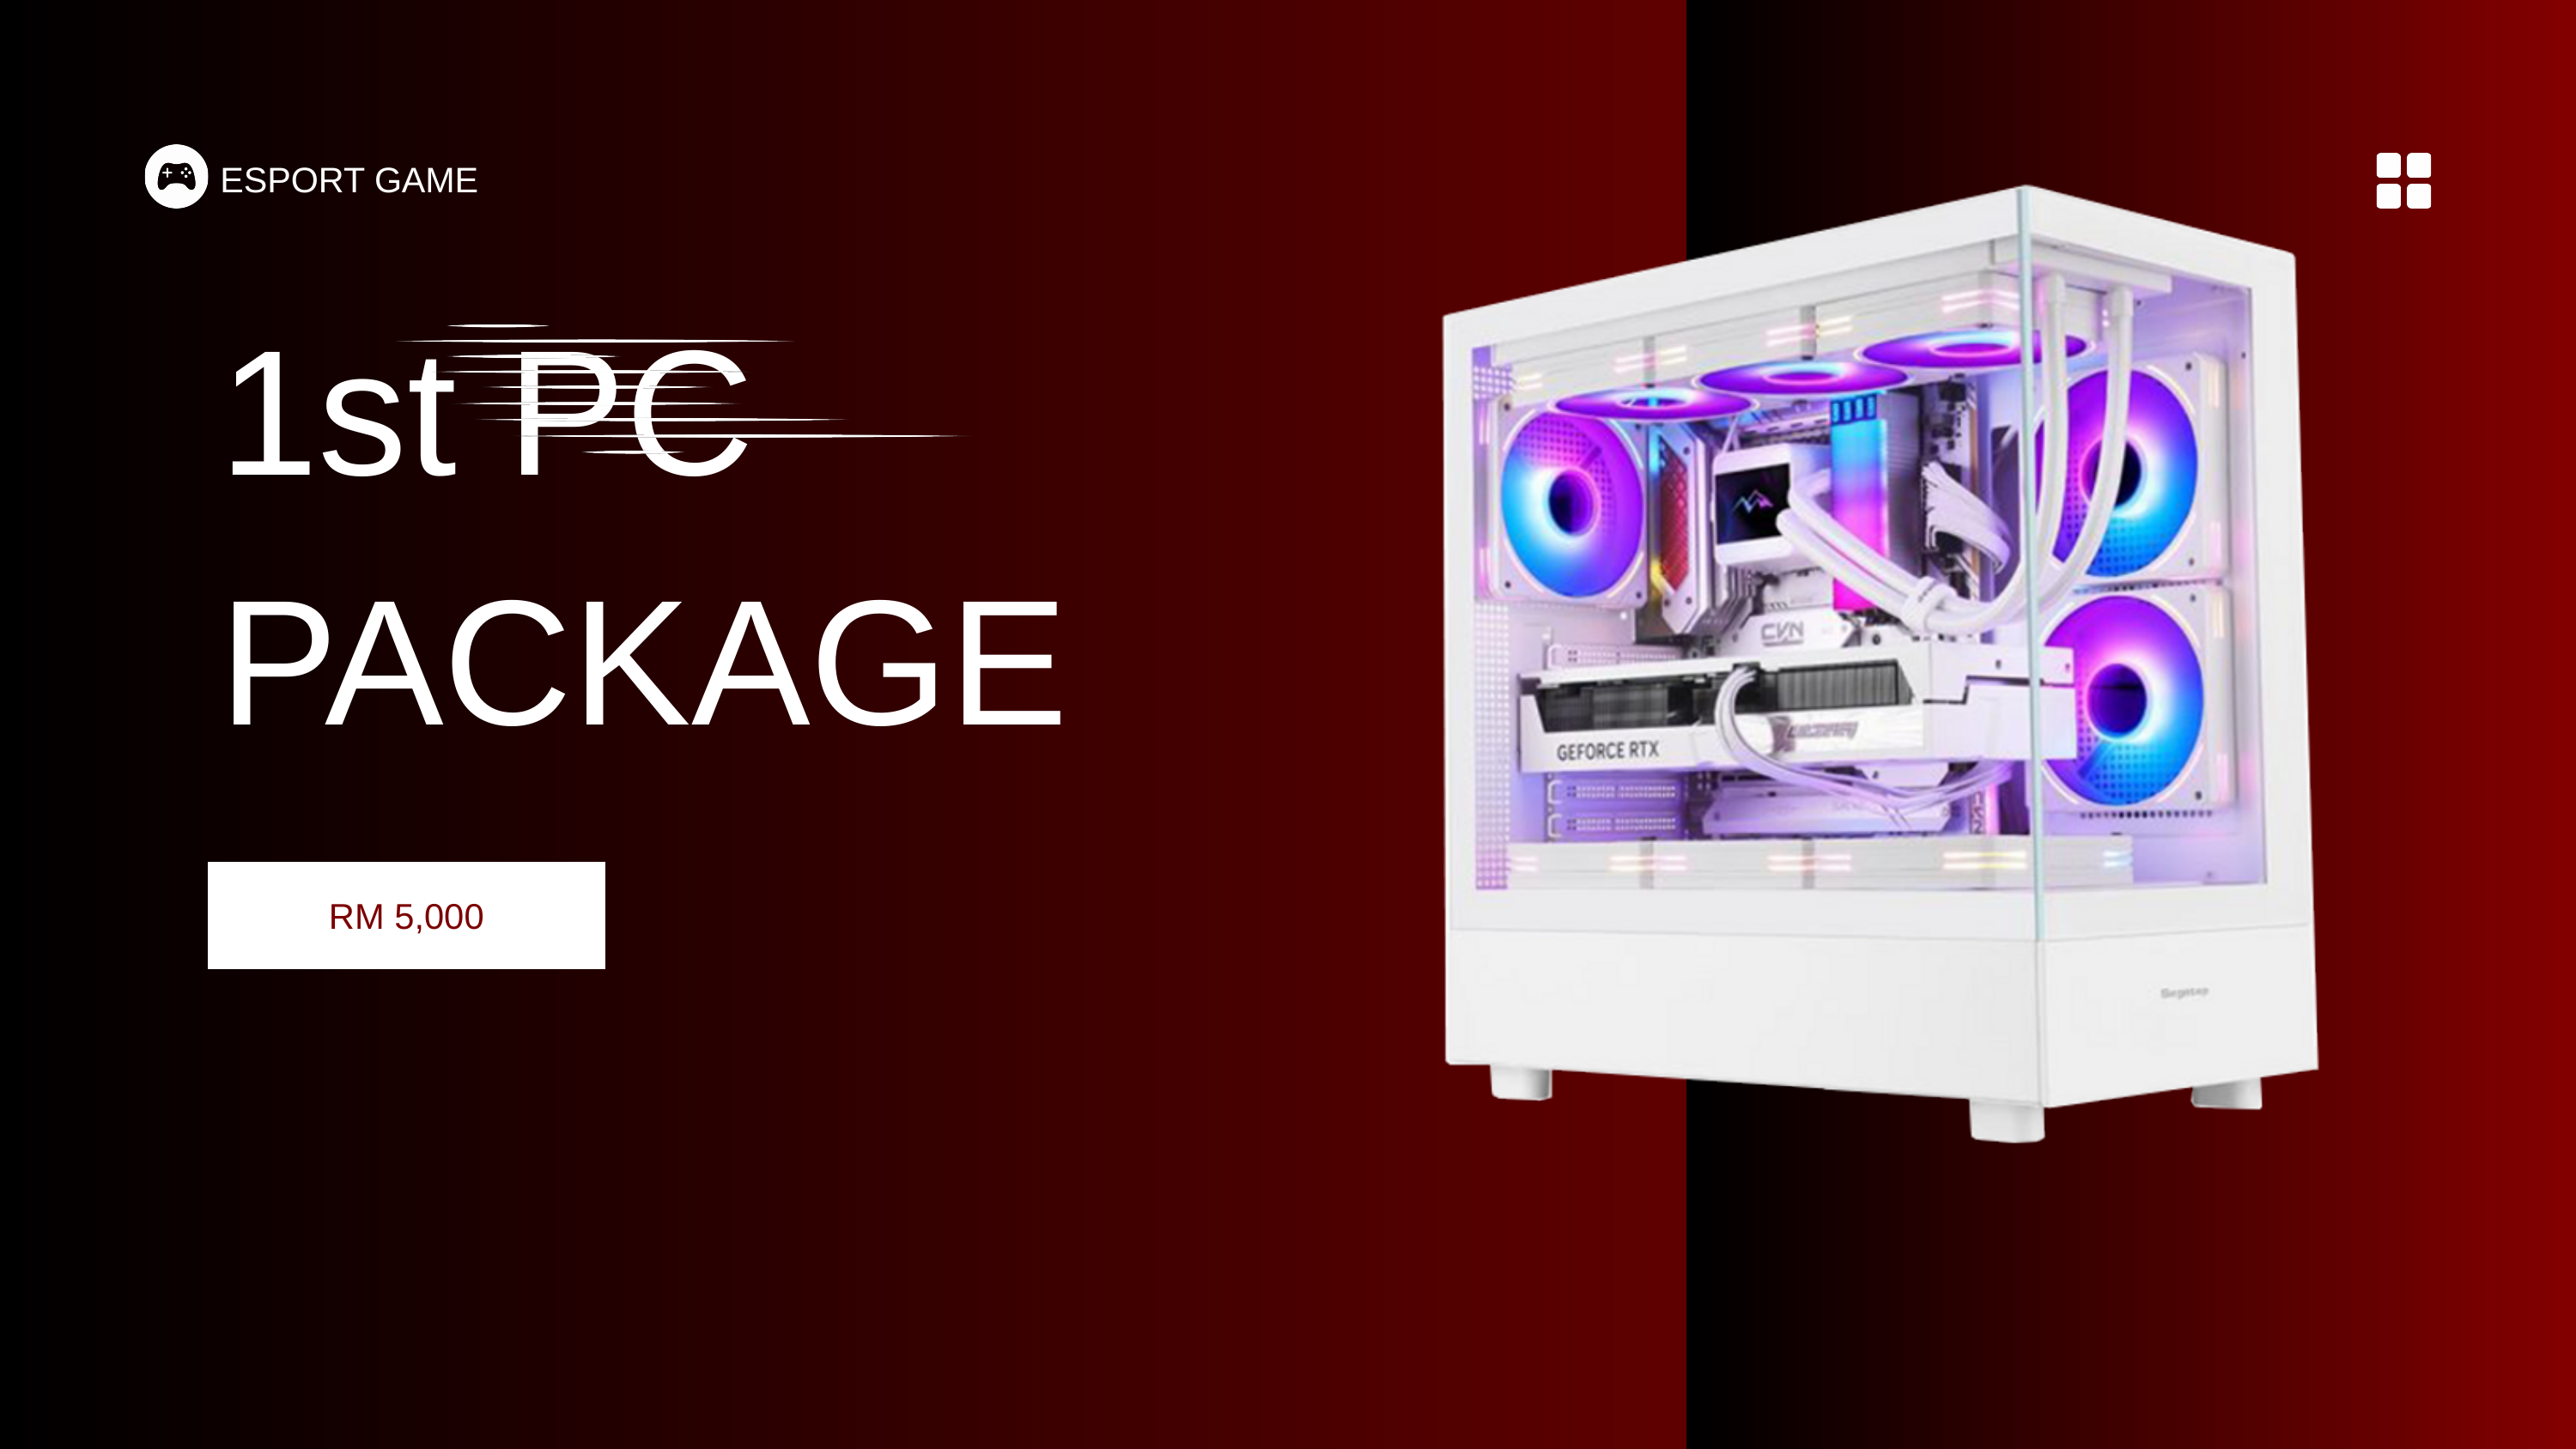

ESPORT GAME

1st PC
PACKAGE

RM 5,000